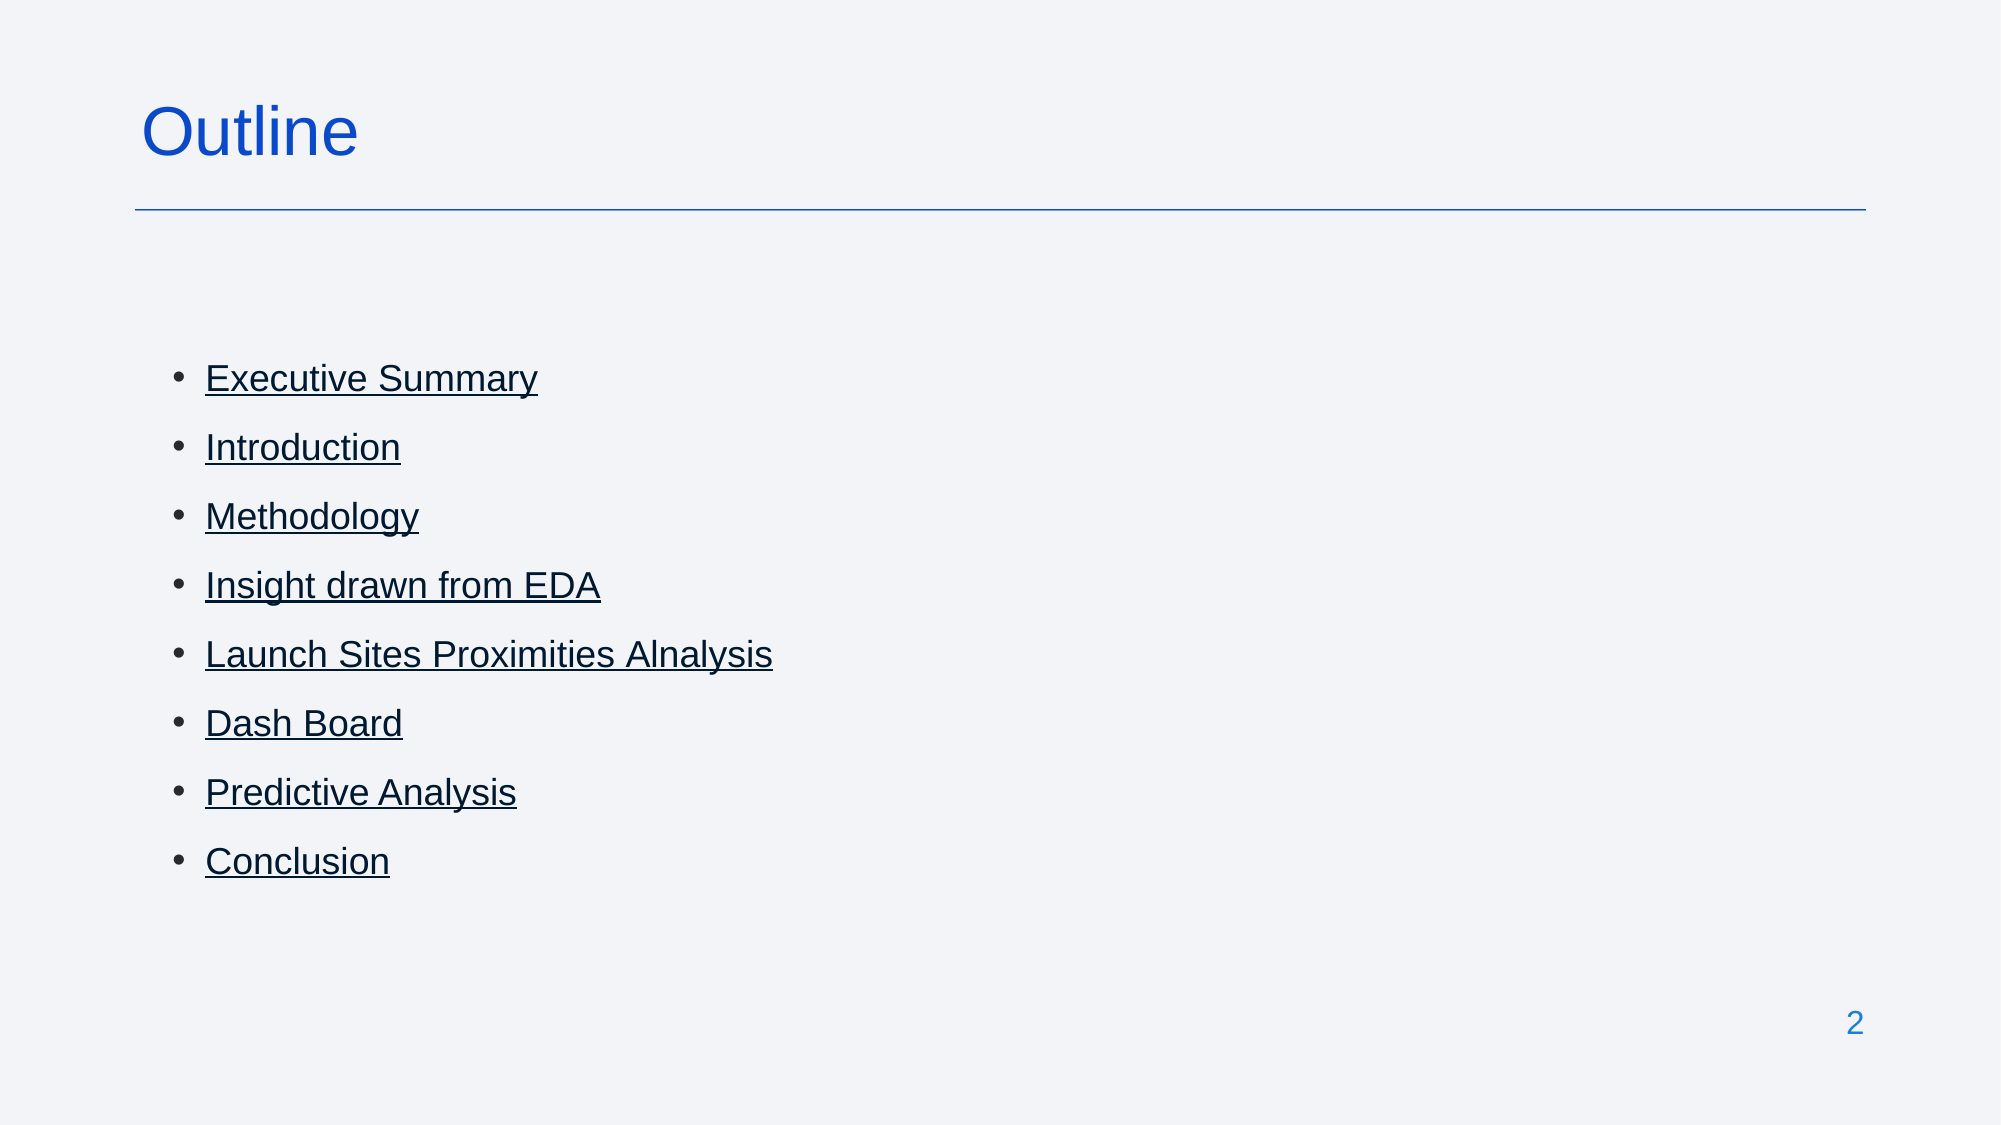

Outline
Executive Summary
Introduction
Methodology
Insight drawn from EDA
Launch Sites Proximities Alnalysis
Dash Board
Predictive Analysis
Conclusion
2